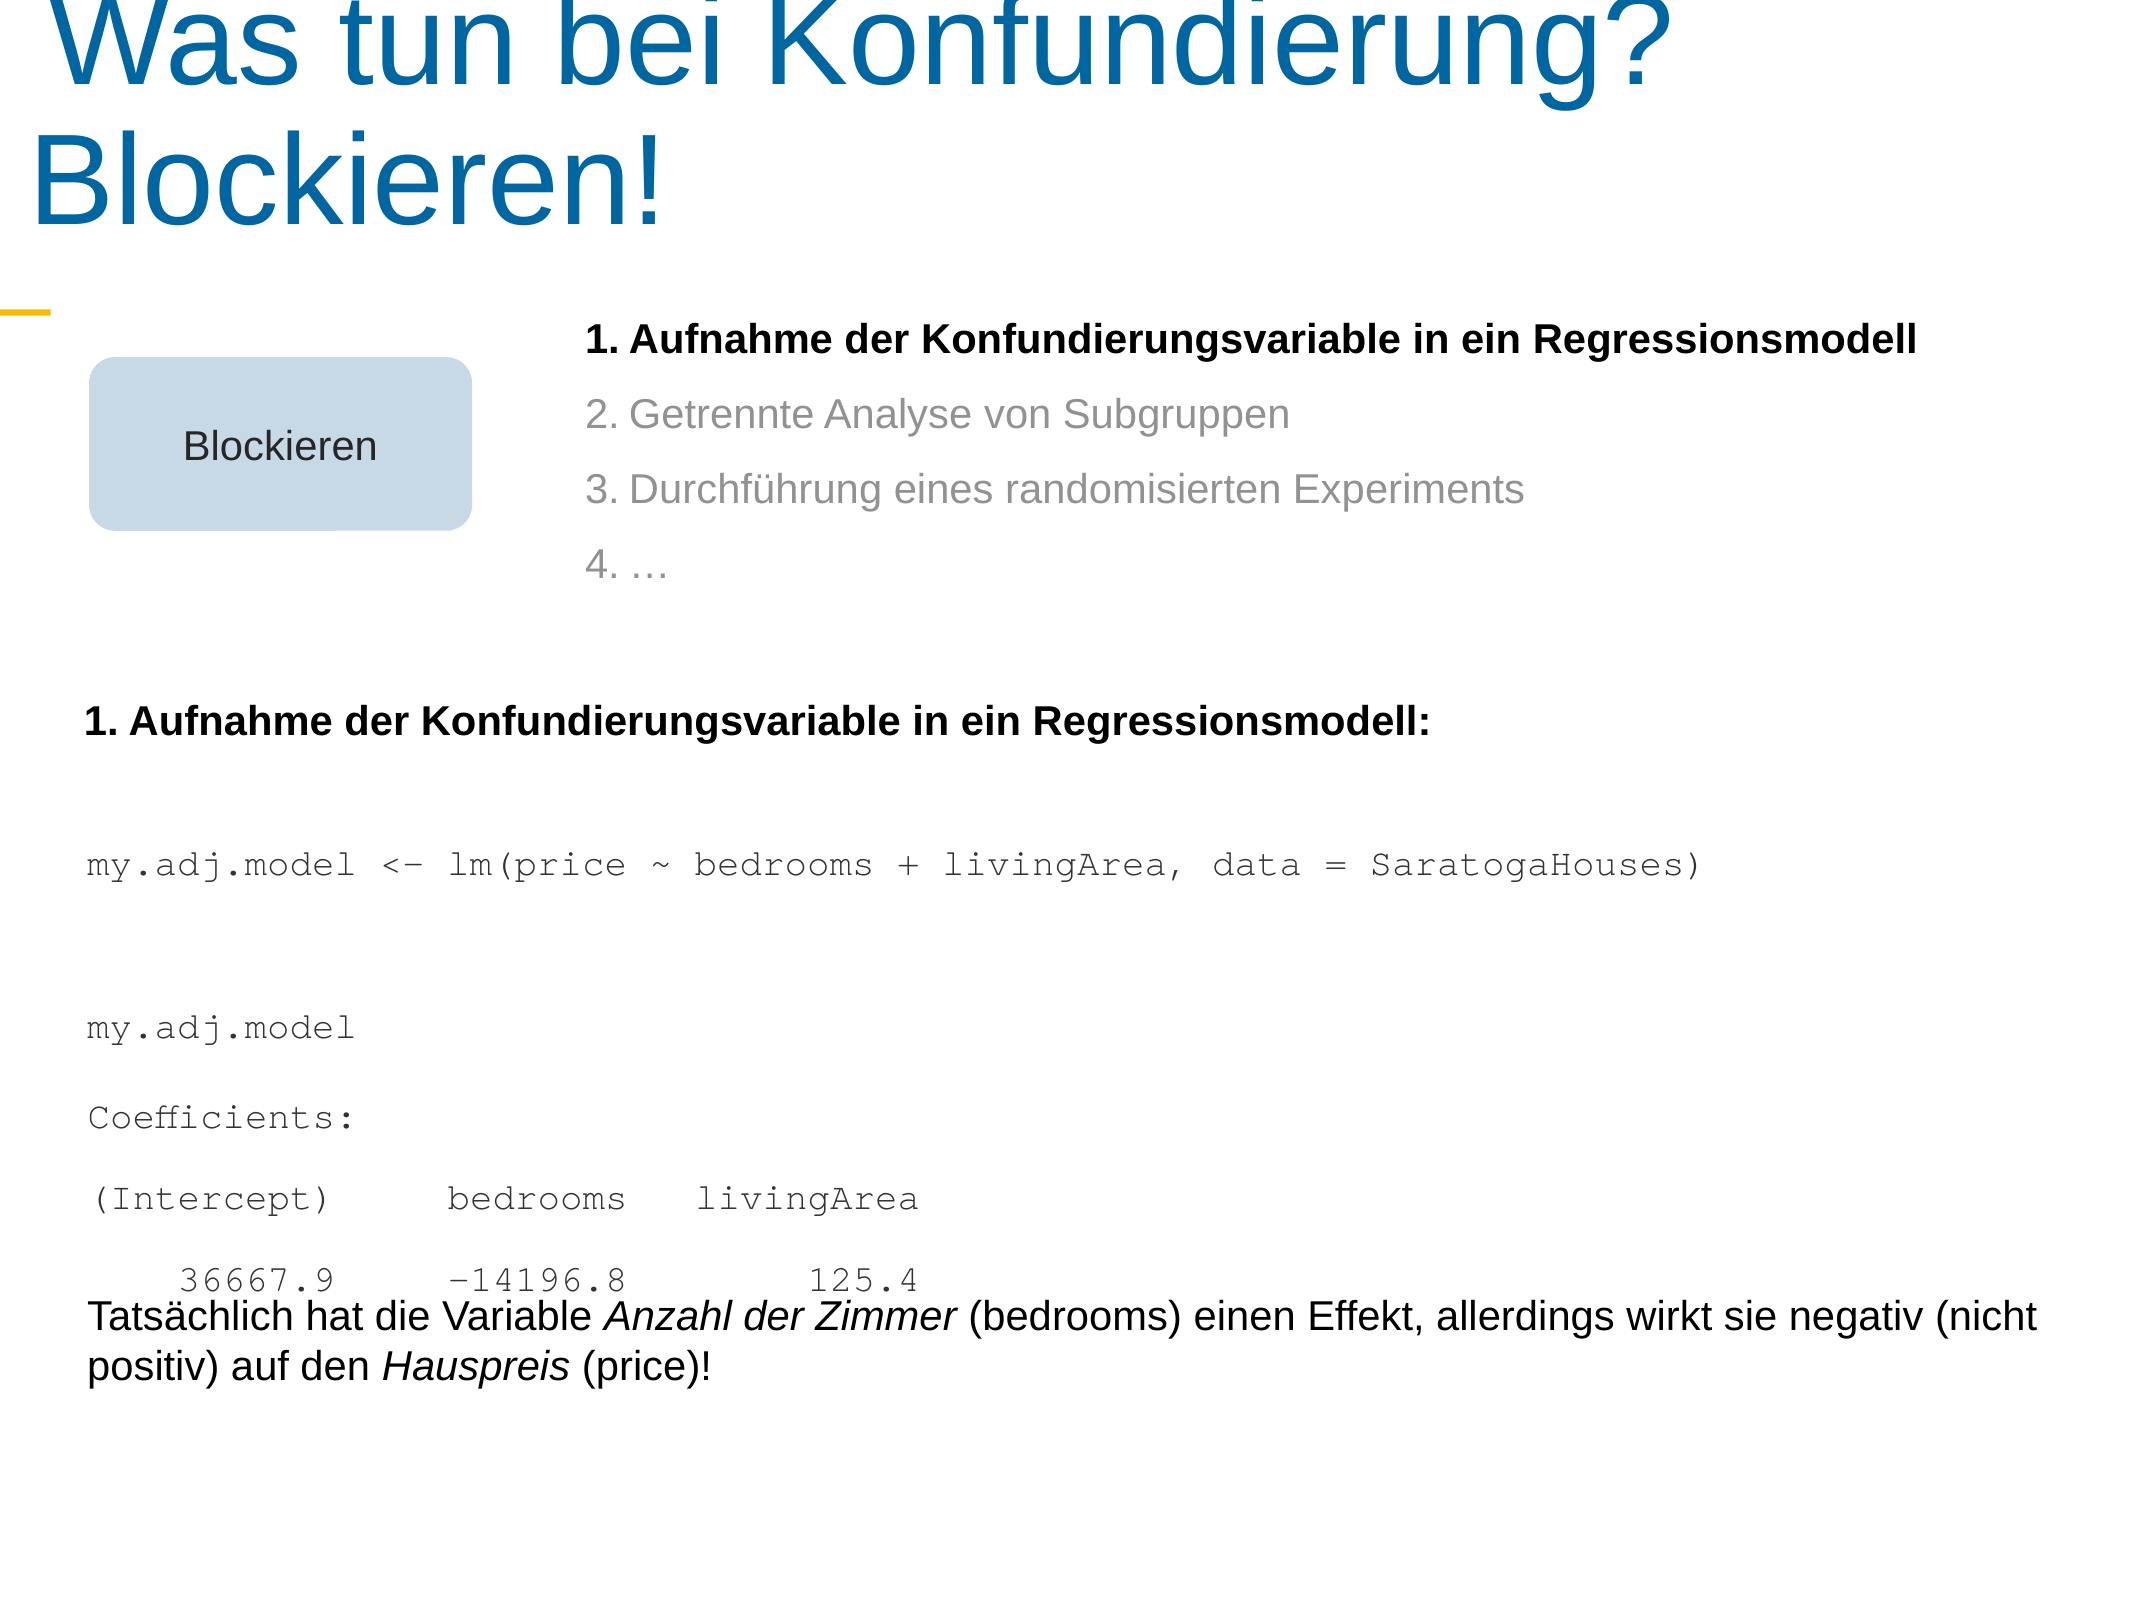

Was tun bei Konfundierung? Blockieren!
Aufnahme der Konfundierungsvariable in ein Regressionsmodell
Getrennte Analyse von Subgruppen
Durchführung eines randomisierten Experiments
…
Blockieren
1. Aufnahme der Konfundierungsvariable in ein Regressionsmodell:
my.adj.model <- lm(price ~ bedrooms + livingArea, data = SaratogaHouses)

my.adj.model
Coefficients:
(Intercept)     bedrooms   livingArea
    36667.9     -14196.8        125.4
Tatsächlich hat die Variable Anzahl der Zimmer (bedrooms) einen Effekt, allerdings wirkt sie negativ (nicht positiv) auf den Hauspreis (price)!
53